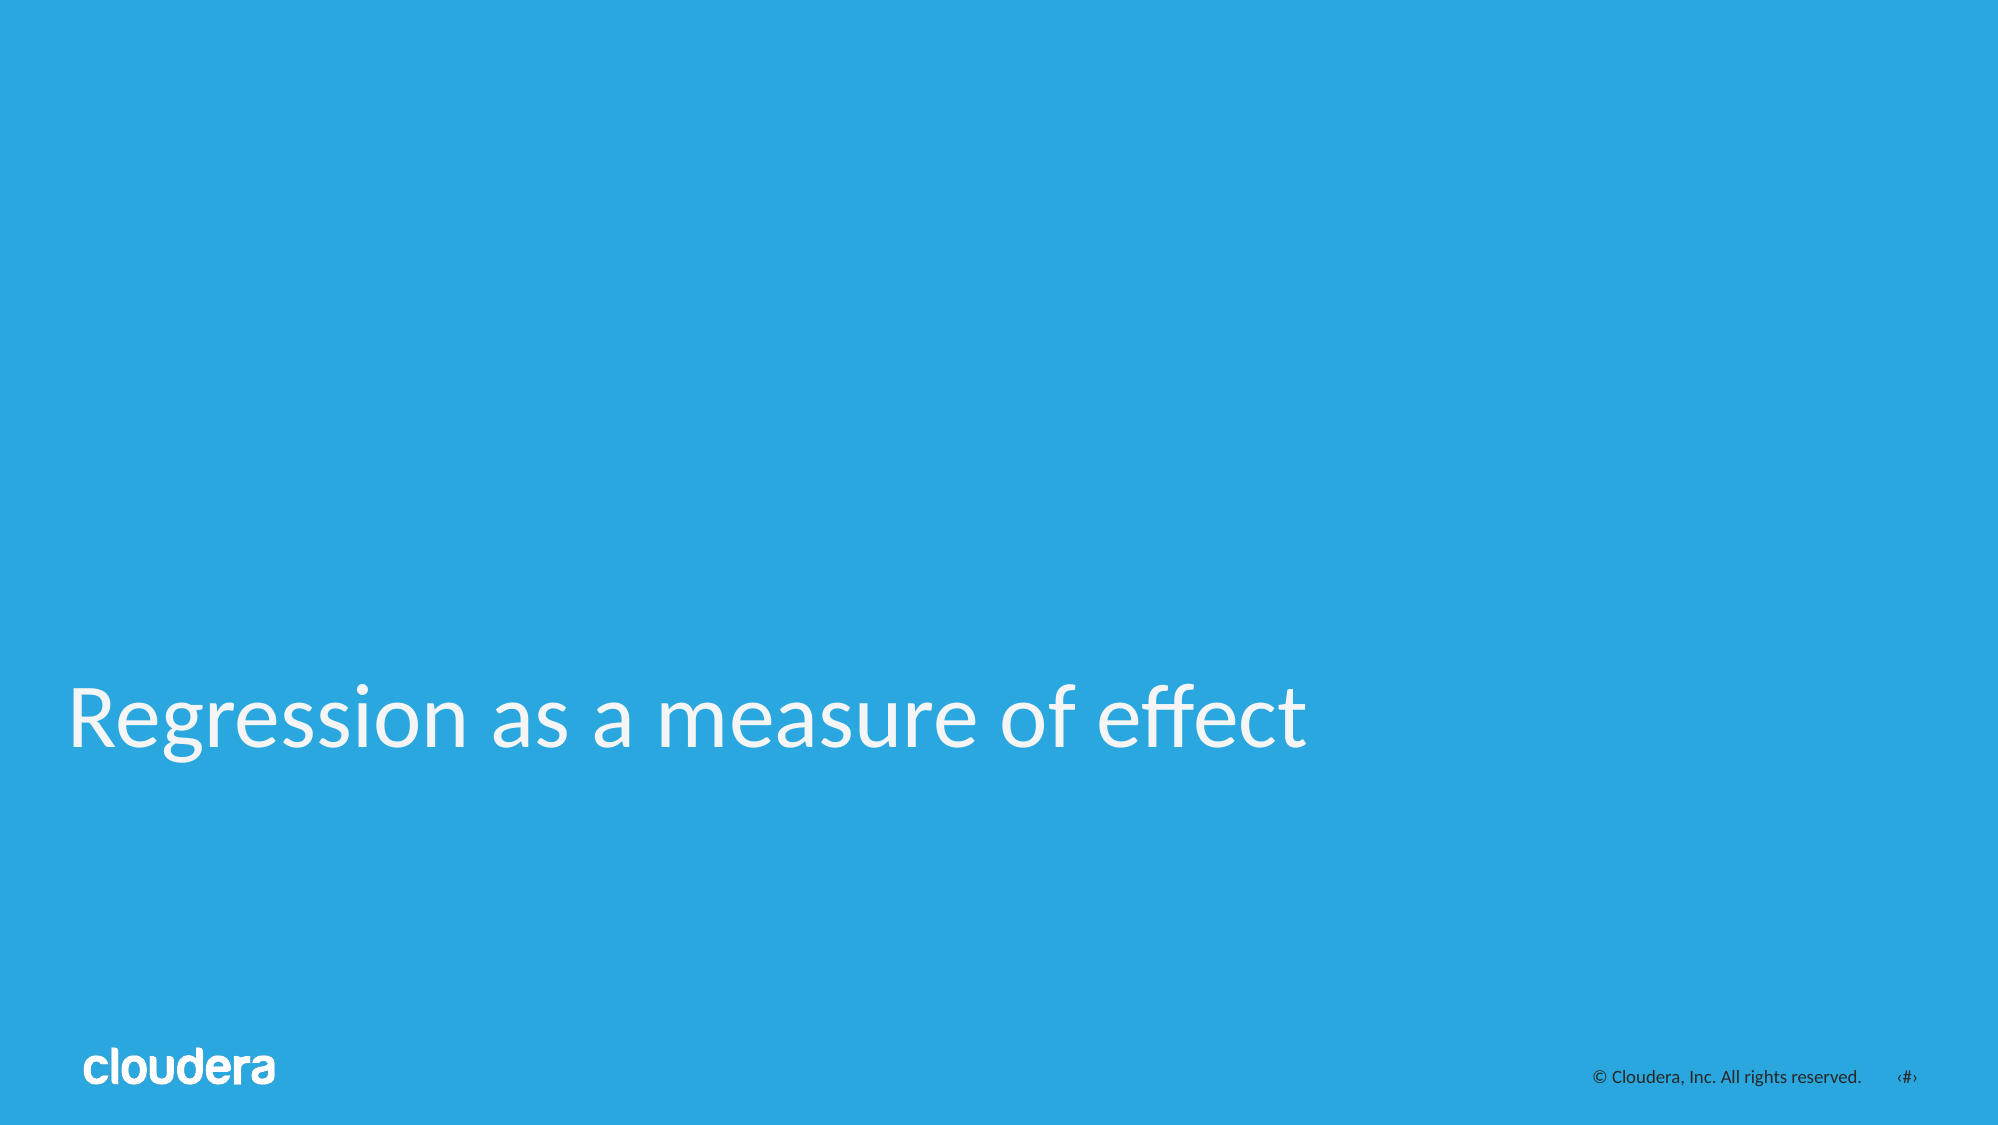

# Regression as a measure of effect